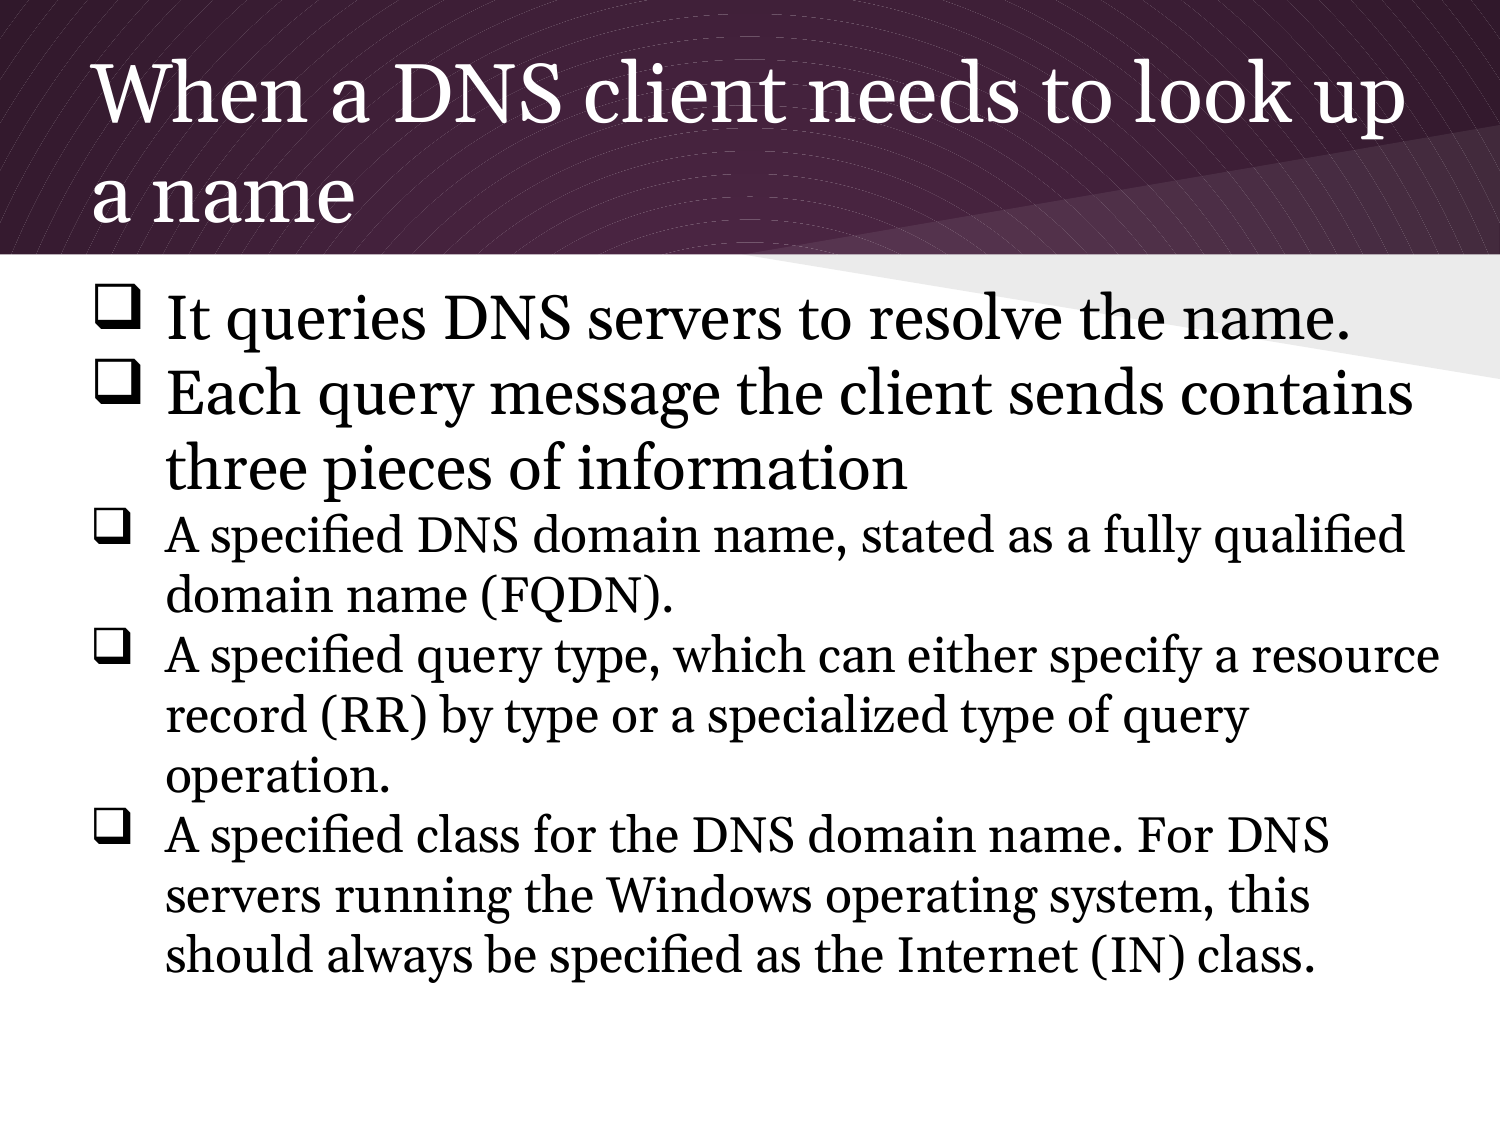

# When a DNS client needs to look up a name
It queries DNS servers to resolve the name.
Each query message the client sends contains three pieces of information
A specified DNS domain name, stated as a fully qualified domain name (FQDN).
A specified query type, which can either specify a resource record (RR) by type or a specialized type of query operation.
A specified class for the DNS domain name. For DNS servers running the Windows operating system, this should always be specified as the Internet (IN) class.